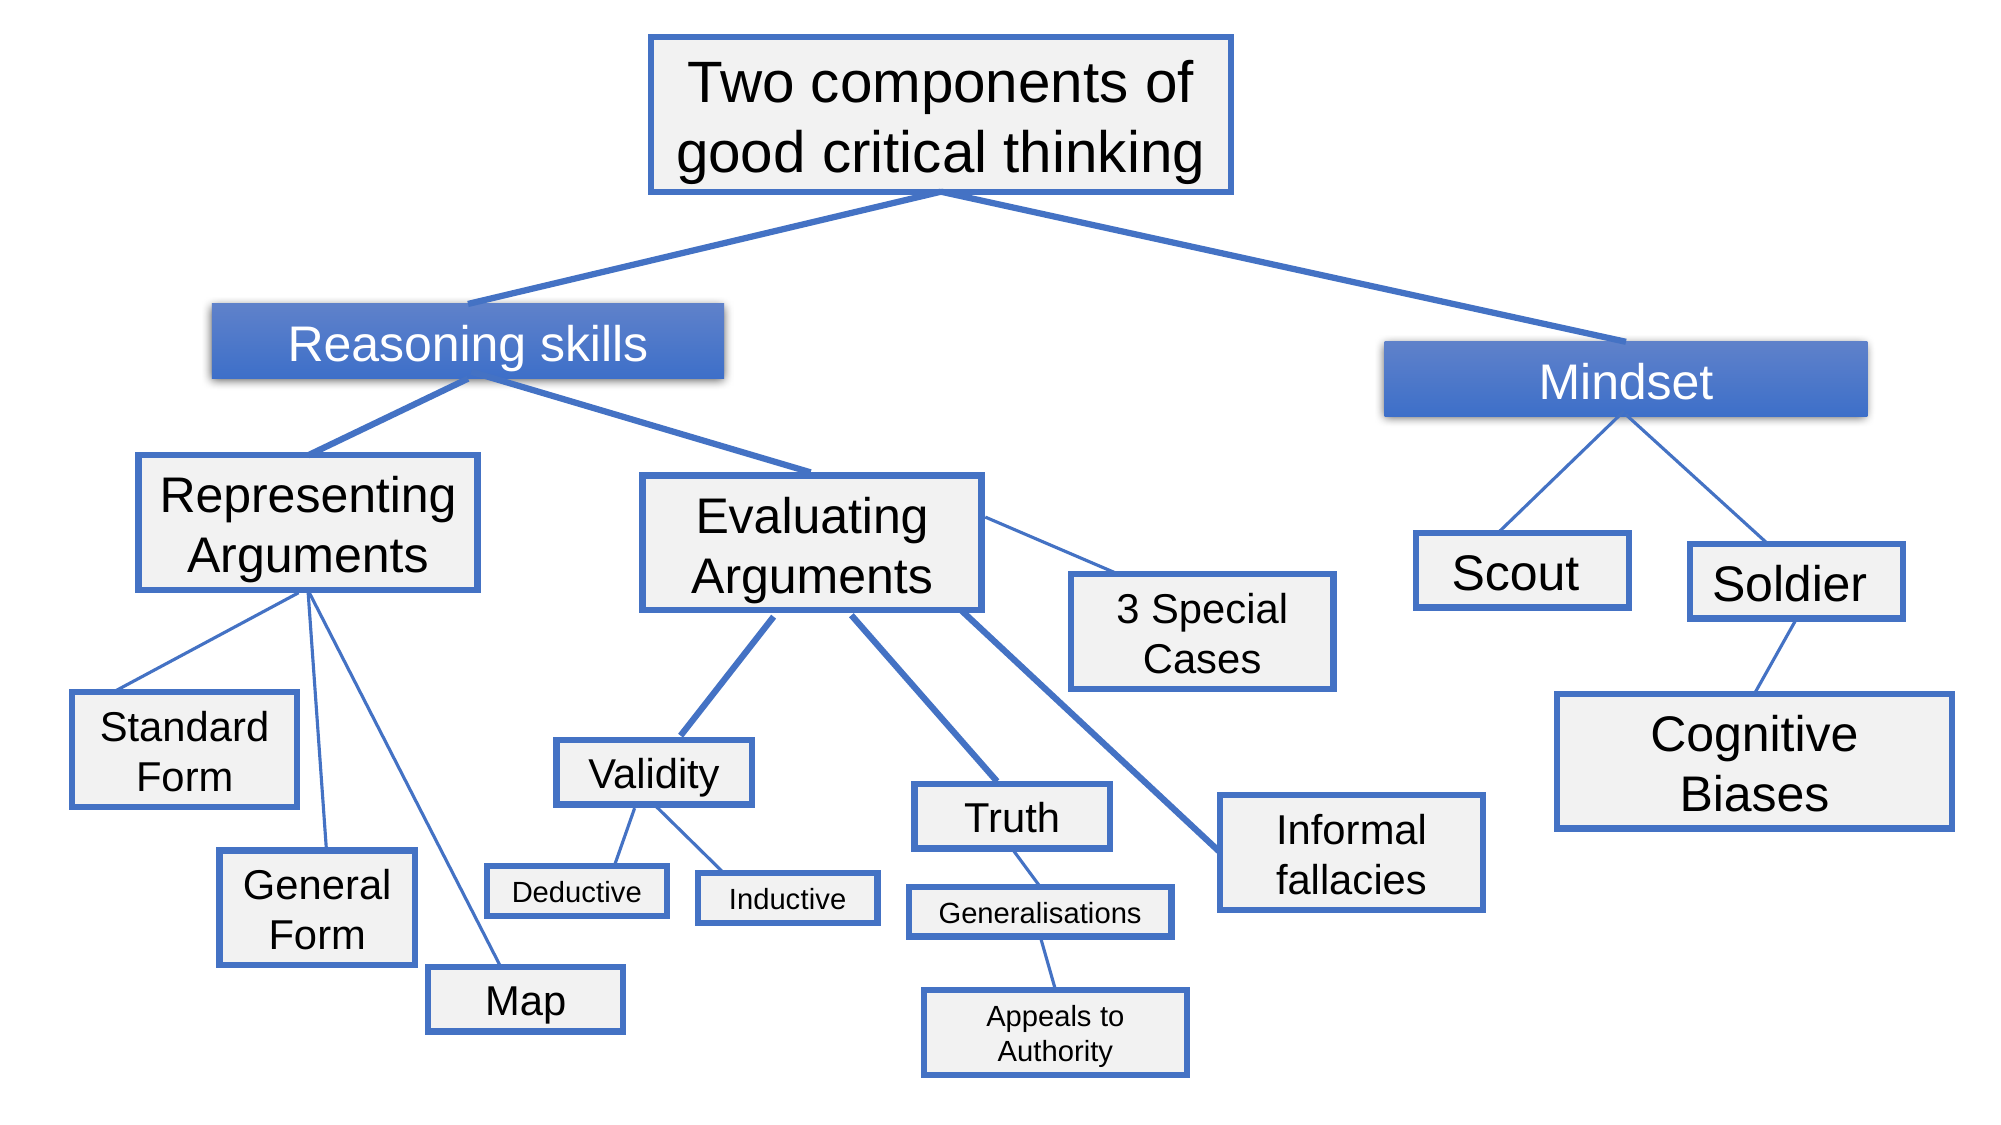

Two components of good critical thinking
Reasoning skills
Mindset
Representing Arguments
Evaluating Arguments
Scout
Soldier
3 Special Cases

Standard Form
Cognitive Biases
Validity
Truth
Informal fallacies
General Form
Deductive
Inductive
Generalisations
Map
Appeals to Authority